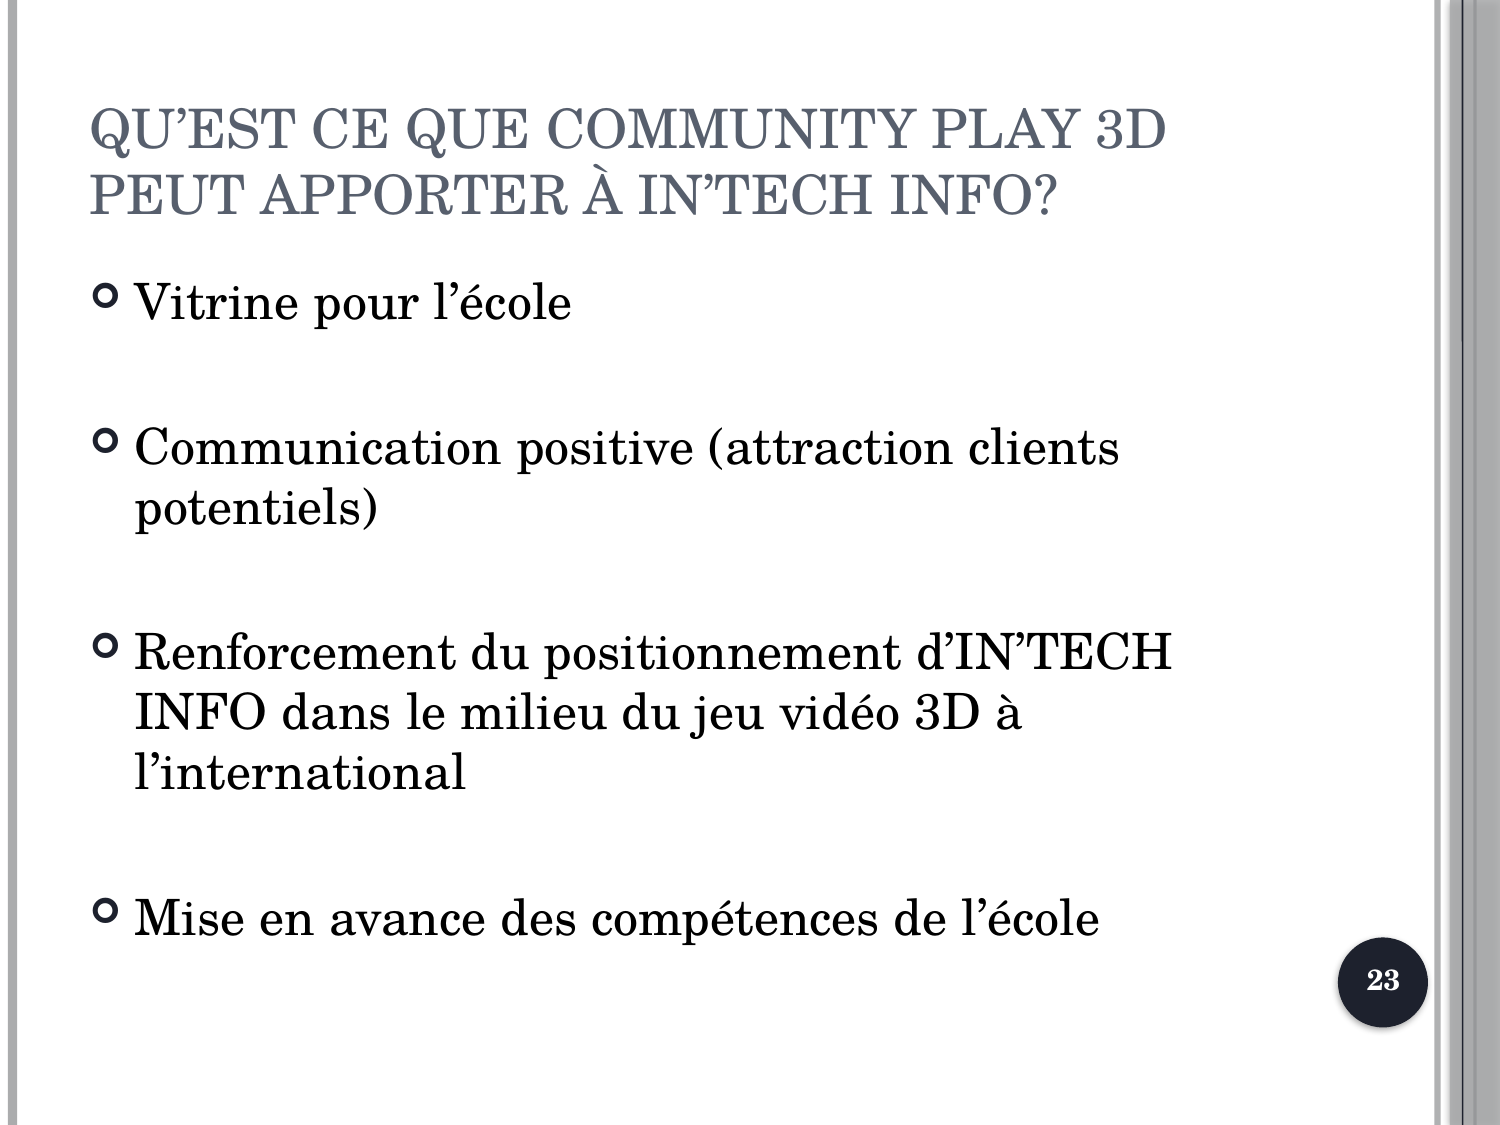

# Qu’est ce que Community Play 3D peut apporter à IN’TECH INFO?
Vitrine pour l’école

Communication positive (attraction clients potentiels)

Renforcement du positionnement d’IN’TECH INFO dans le milieu du jeu vidéo 3D à l’international

Mise en avance des compétences de l’école
23